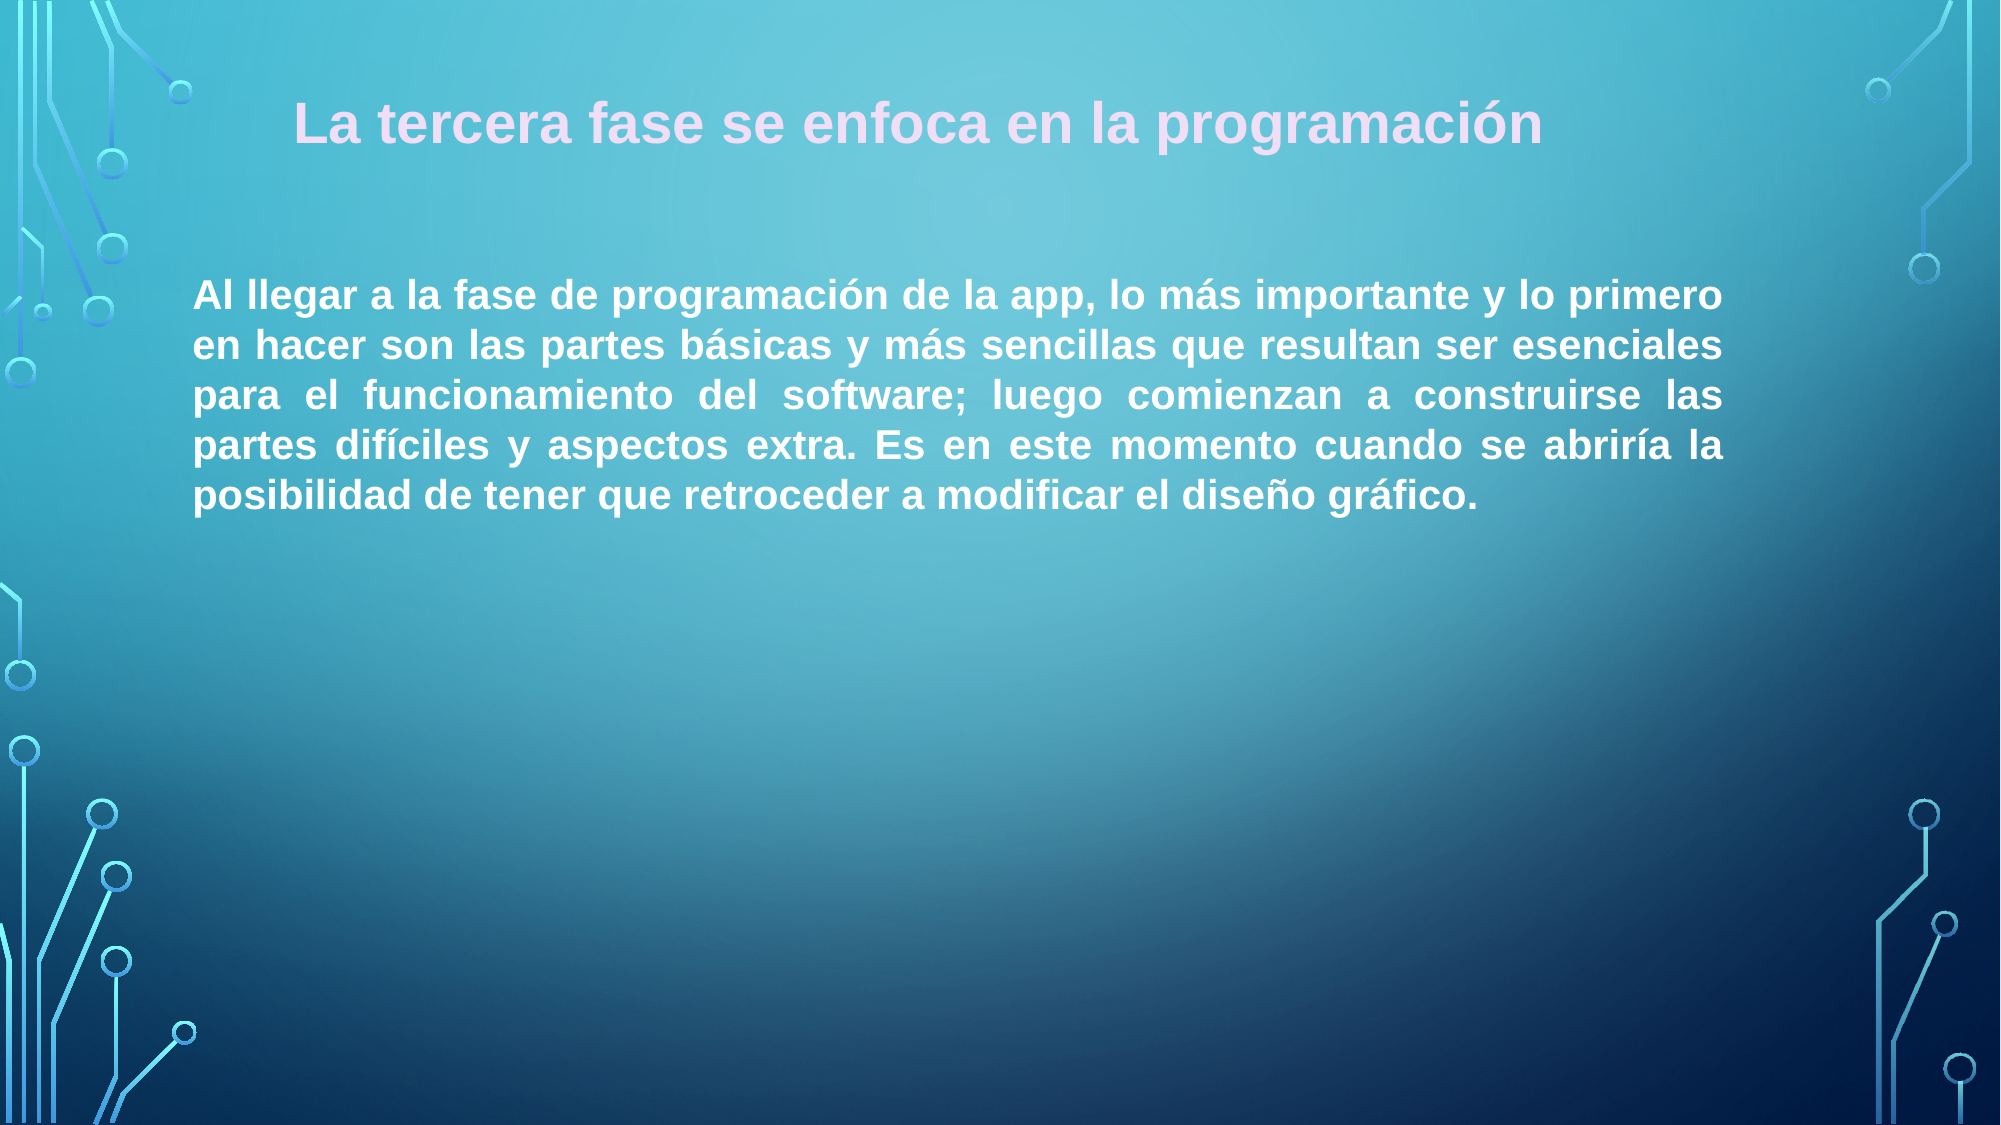

La tercera fase se enfoca en la programación
Al llegar a la fase de programación de la app, lo más importante y lo primero en hacer son las partes básicas y más sencillas que resultan ser esenciales para el funcionamiento del software; luego comienzan a construirse las partes difíciles y aspectos extra. Es en este momento cuando se abriría la posibilidad de tener que retroceder a modificar el diseño gráfico.